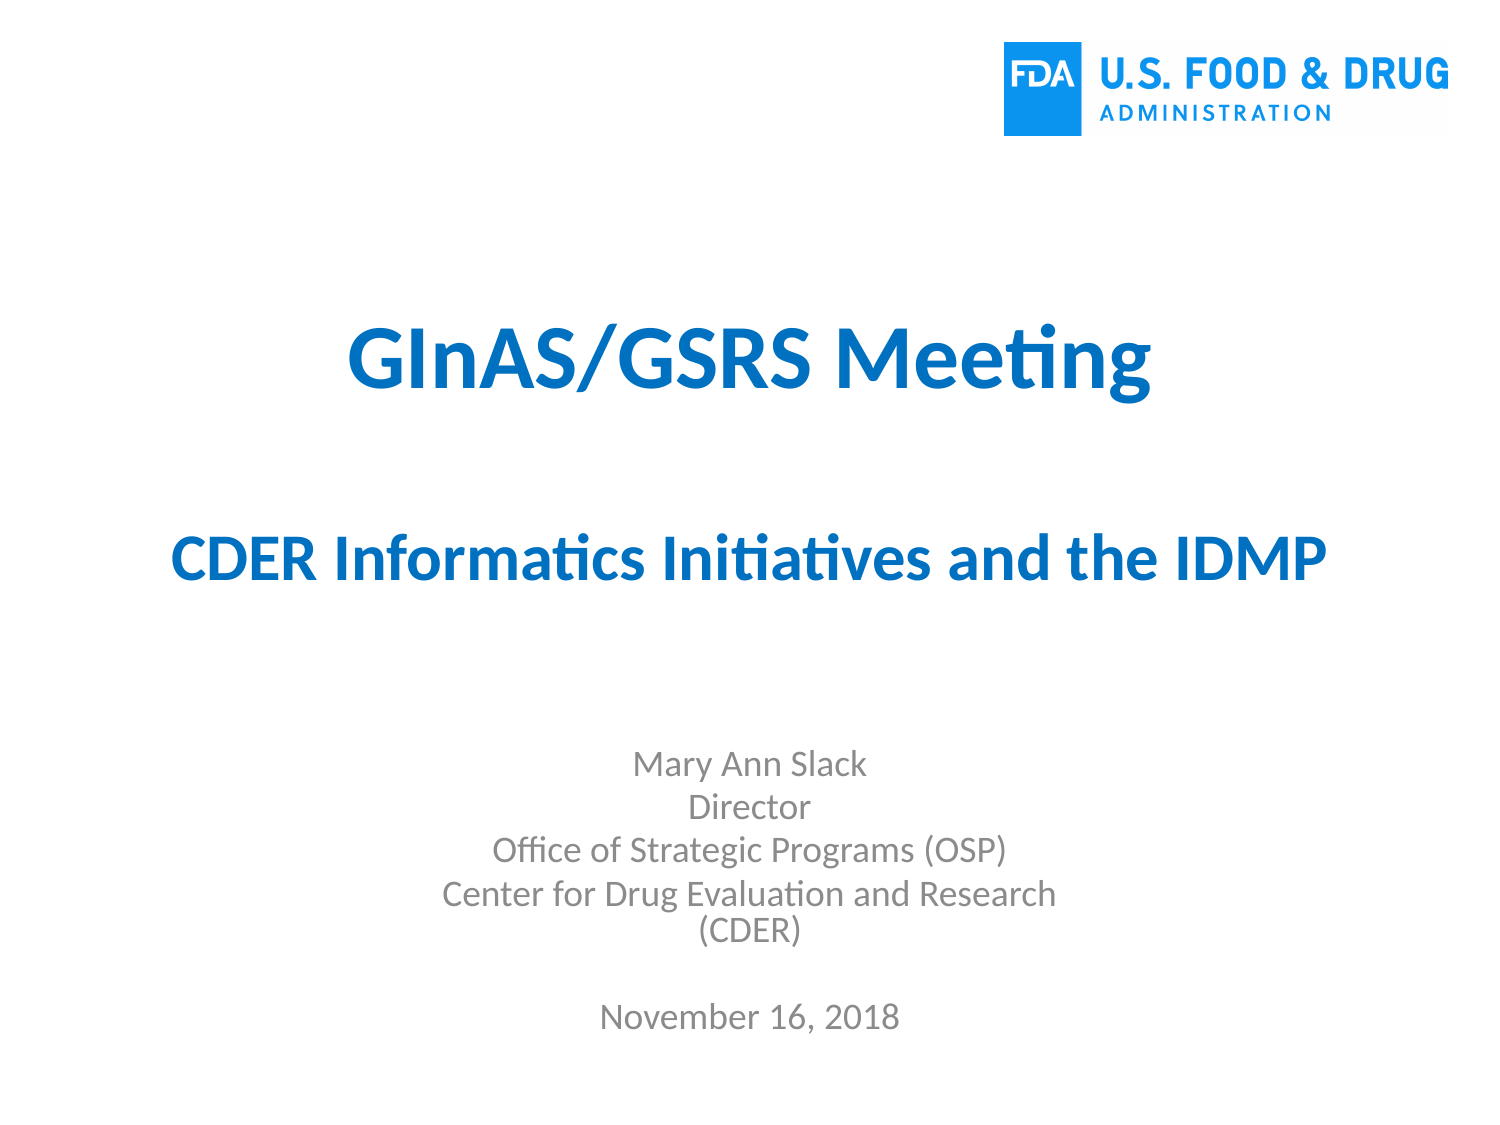

GInAS/GSRS Meeting

CDER Informatics Initiatives and the IDMP

Mary Ann Slack
Director
Office of Strategic Programs (OSP)
Center for Drug Evaluation and Research (CDER)

November 16, 2018